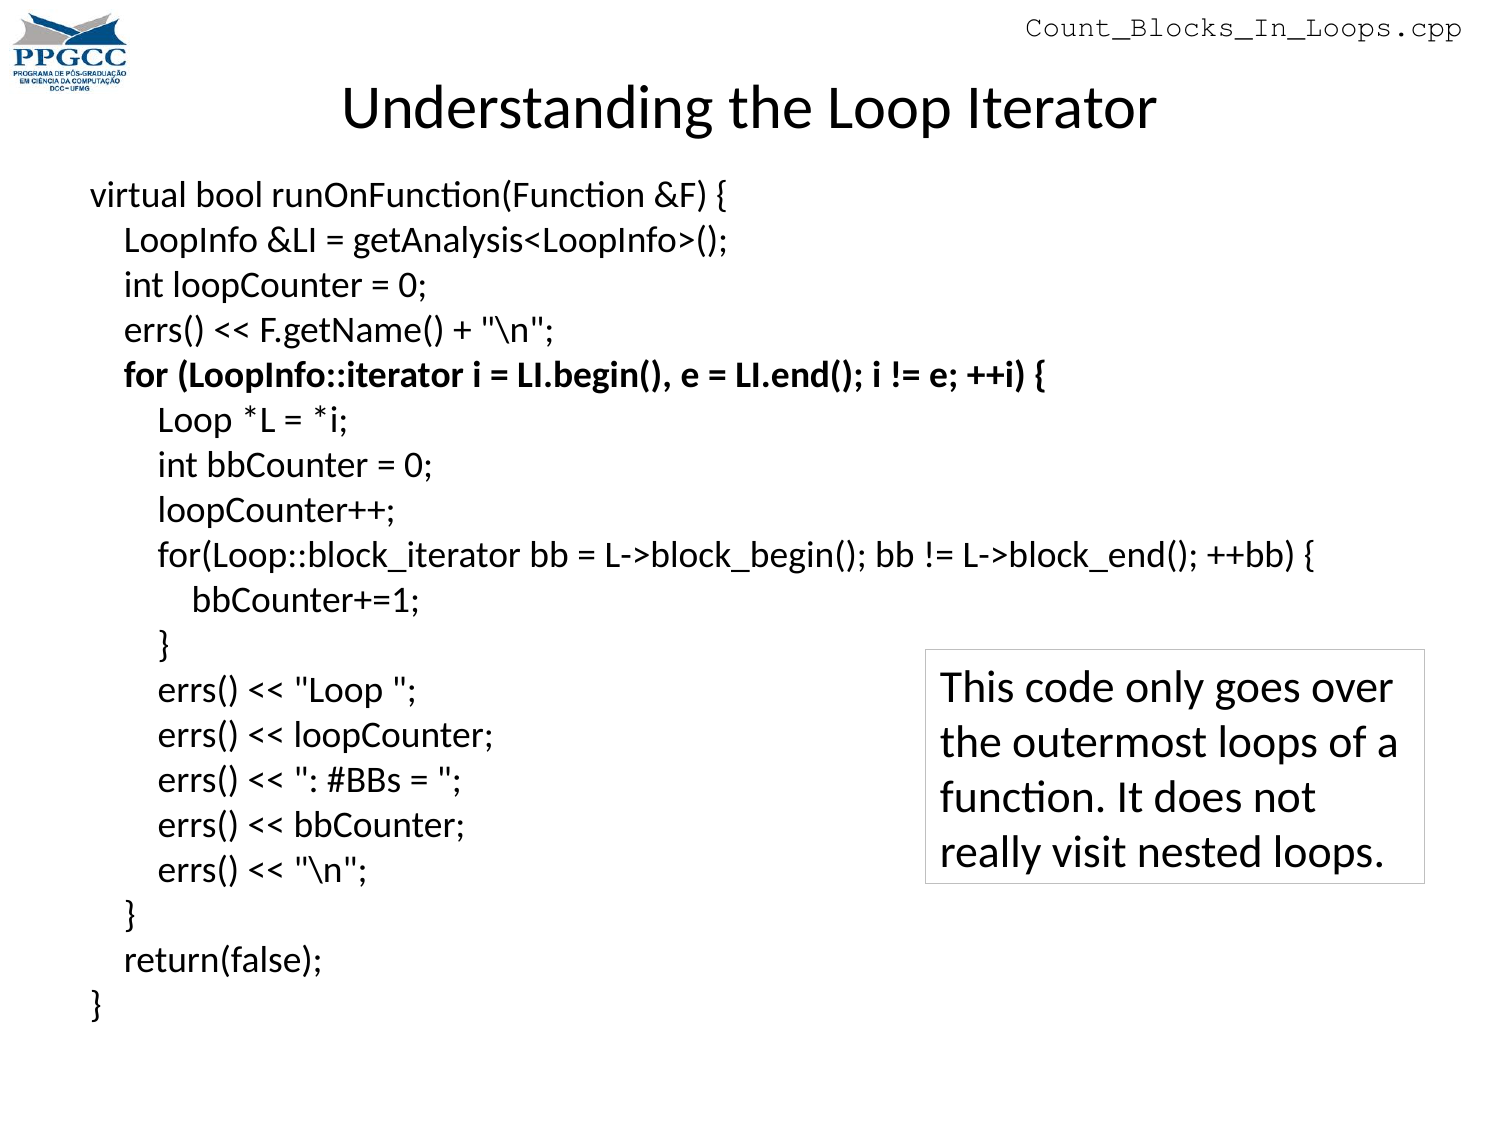

Count_Blocks_In_Loops.cpp
# Understanding the Loop Iterator
virtual bool runOnFunction(Function &F) {
    LoopInfo &LI = getAnalysis<LoopInfo>();
    int loopCounter = 0;
    errs() << F.getName() + "\n";
    for (LoopInfo::iterator i = LI.begin(), e = LI.end(); i != e; ++i) {
        Loop *L = *i;
        int bbCounter = 0;
        loopCounter++;
        for(Loop::block_iterator bb = L->block_begin(); bb != L->block_end(); ++bb) {
            bbCounter+=1;
        }
        errs() << "Loop ";
        errs() << loopCounter;
        errs() << ": #BBs = ";
        errs() << bbCounter;
        errs() << "\n";
    }
    return(false);
}
This code only goes over the outermost loops of a function. It does not really visit nested loops.